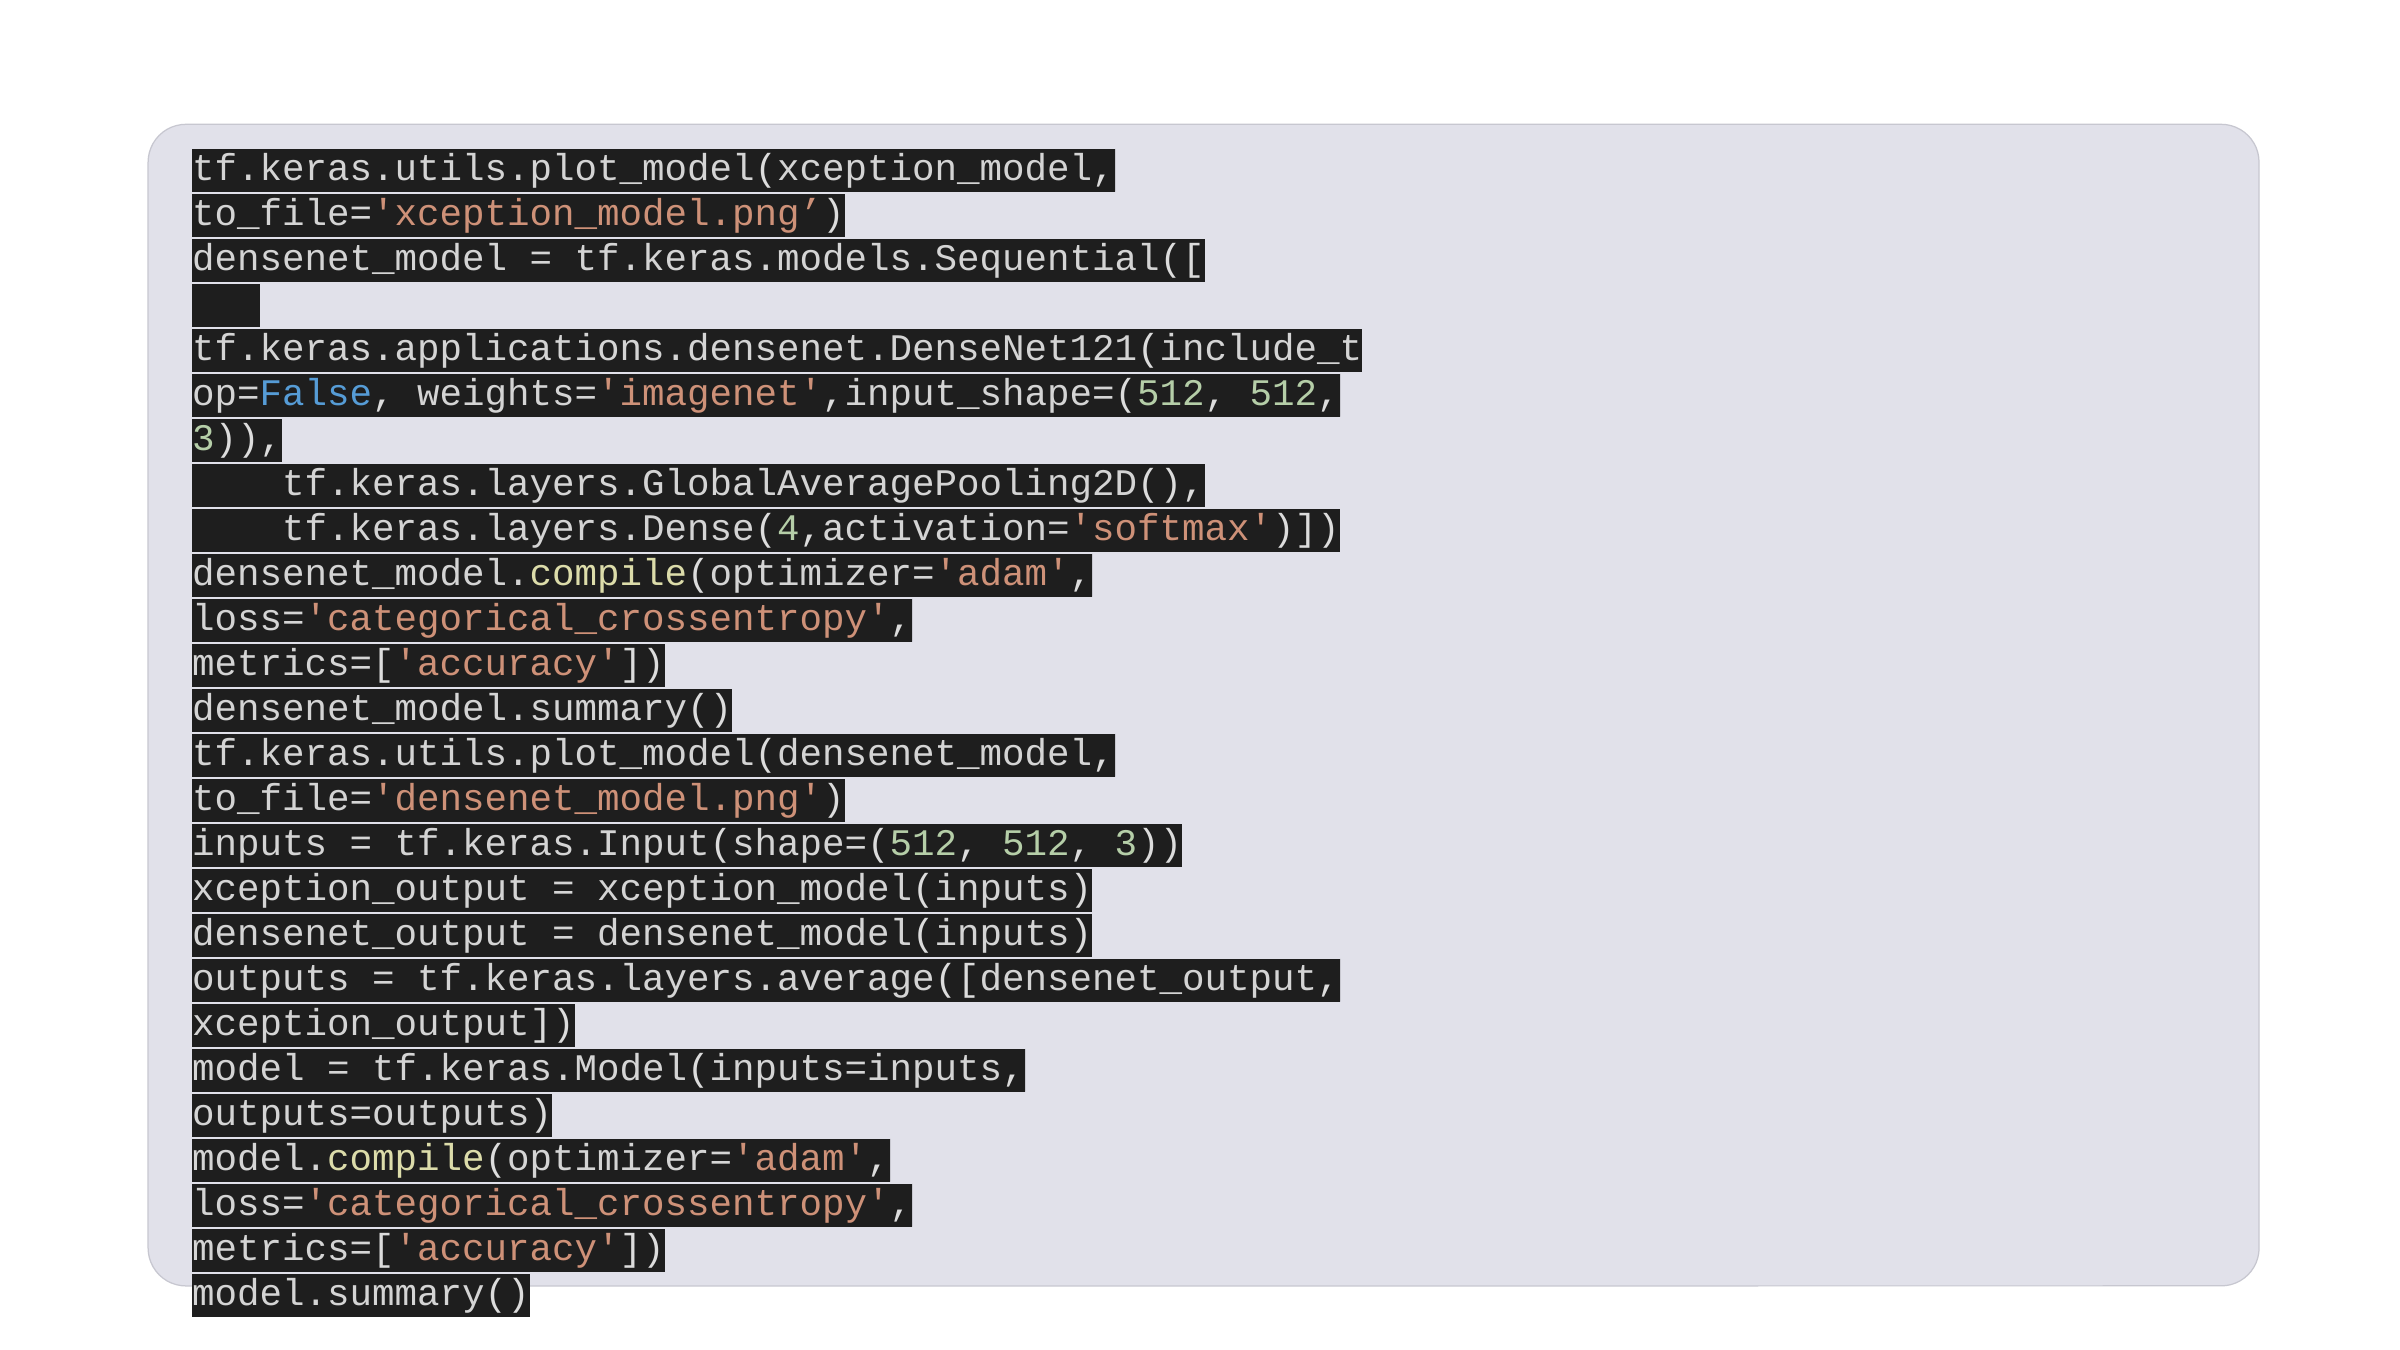

tf.keras.utils.plot_model(xception_model, to_file='xception_model.png’)
densenet_model = tf.keras.models.Sequential([
    tf.keras.applications.densenet.DenseNet121(include_top=False, weights='imagenet',input_shape=(512, 512, 3)),
    tf.keras.layers.GlobalAveragePooling2D(),
    tf.keras.layers.Dense(4,activation='softmax')])
densenet_model.compile(optimizer='adam', loss='categorical_crossentropy', metrics=['accuracy'])
densenet_model.summary()
tf.keras.utils.plot_model(densenet_model, to_file='densenet_model.png')
inputs = tf.keras.Input(shape=(512, 512, 3))
xception_output = xception_model(inputs)
densenet_output = densenet_model(inputs)
outputs = tf.keras.layers.average([densenet_output, xception_output])
model = tf.keras.Model(inputs=inputs, outputs=outputs)
model.compile(optimizer='adam', loss='categorical_crossentropy', metrics=['accuracy'])
model.summary()